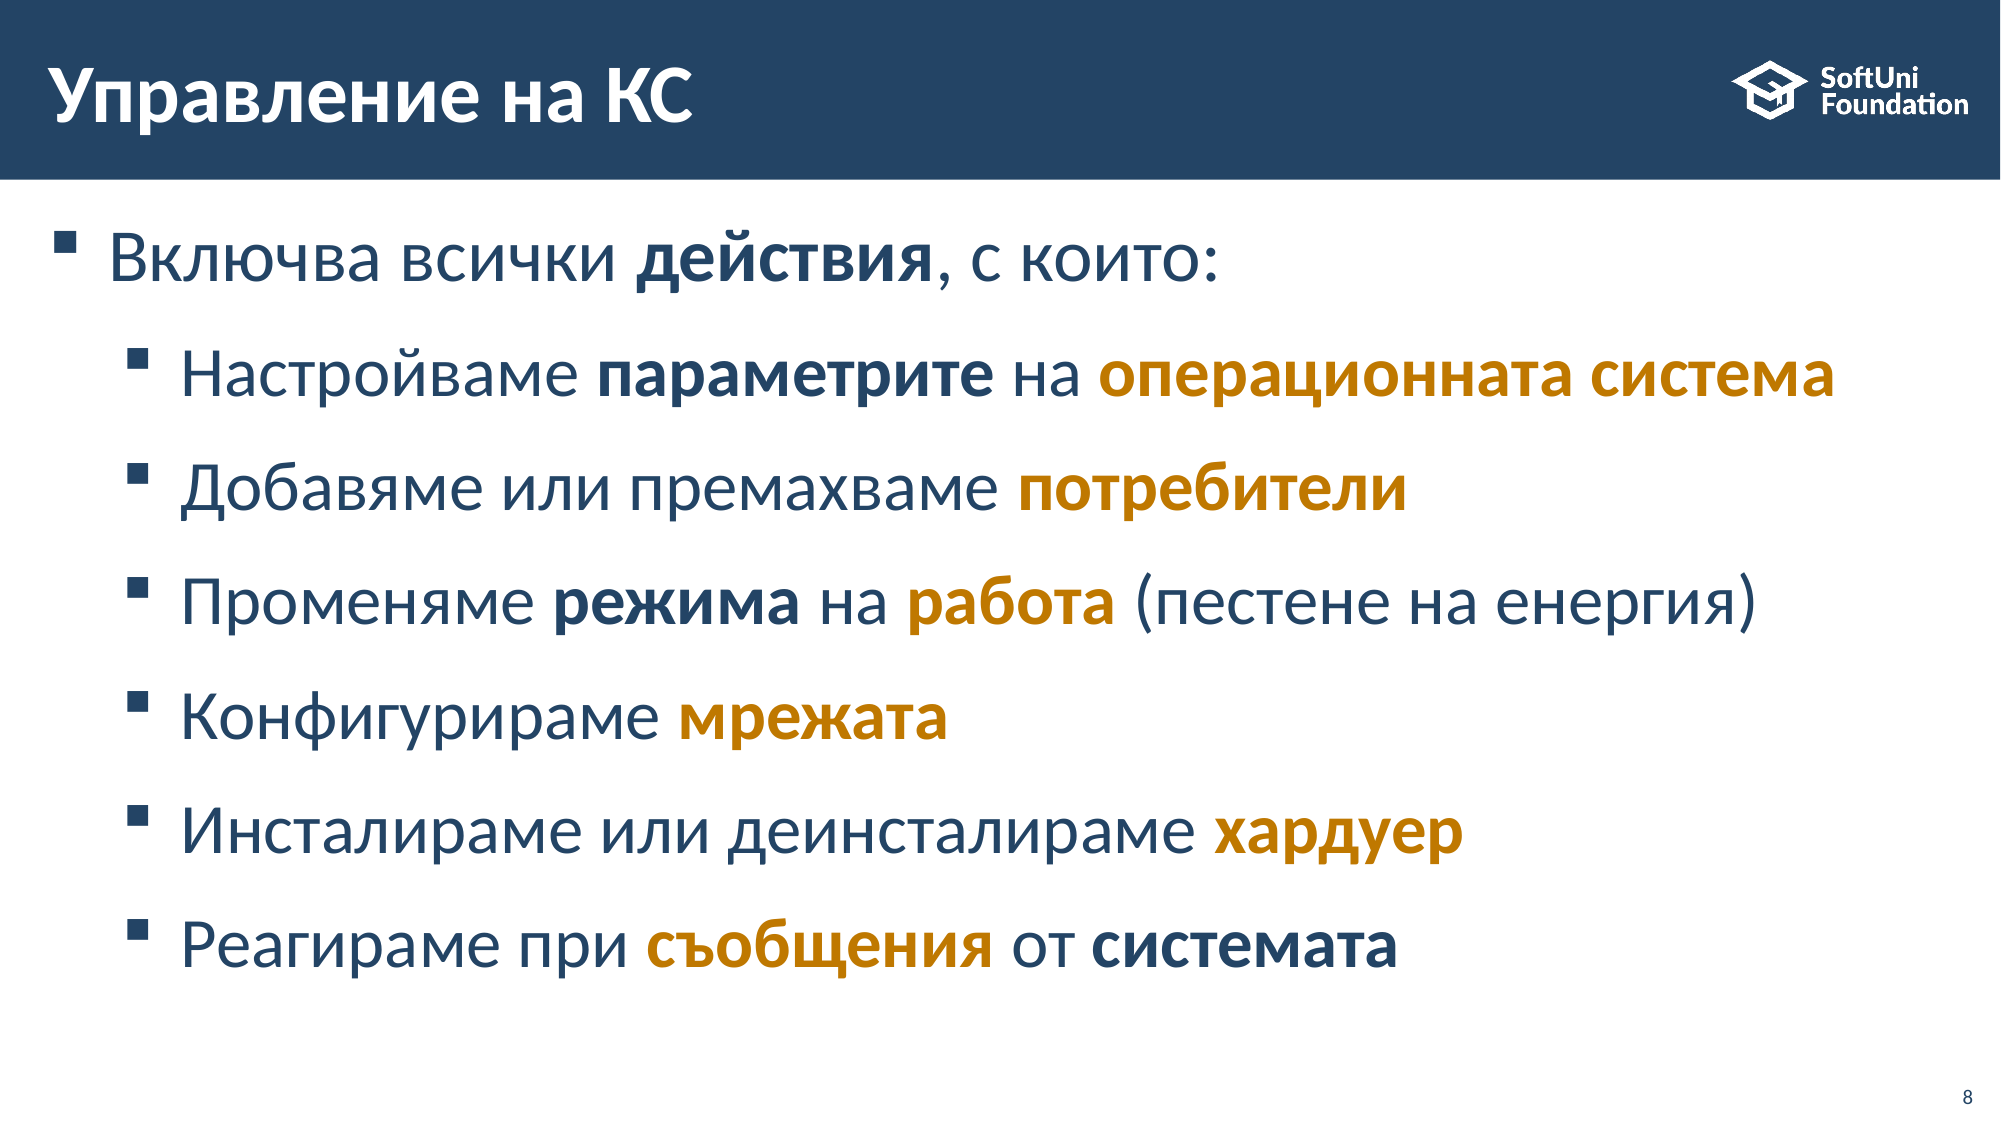

# Управление на КС
Включва всички действия, с които:
Настройваме параметрите на операционната система
Добавяме или премахваме потребители
Променяме режима на работа (пестене на енергия)
Конфигурираме мрежата
Инсталираме или деинсталираме хардуер
Реагираме при съобщения от системата
8